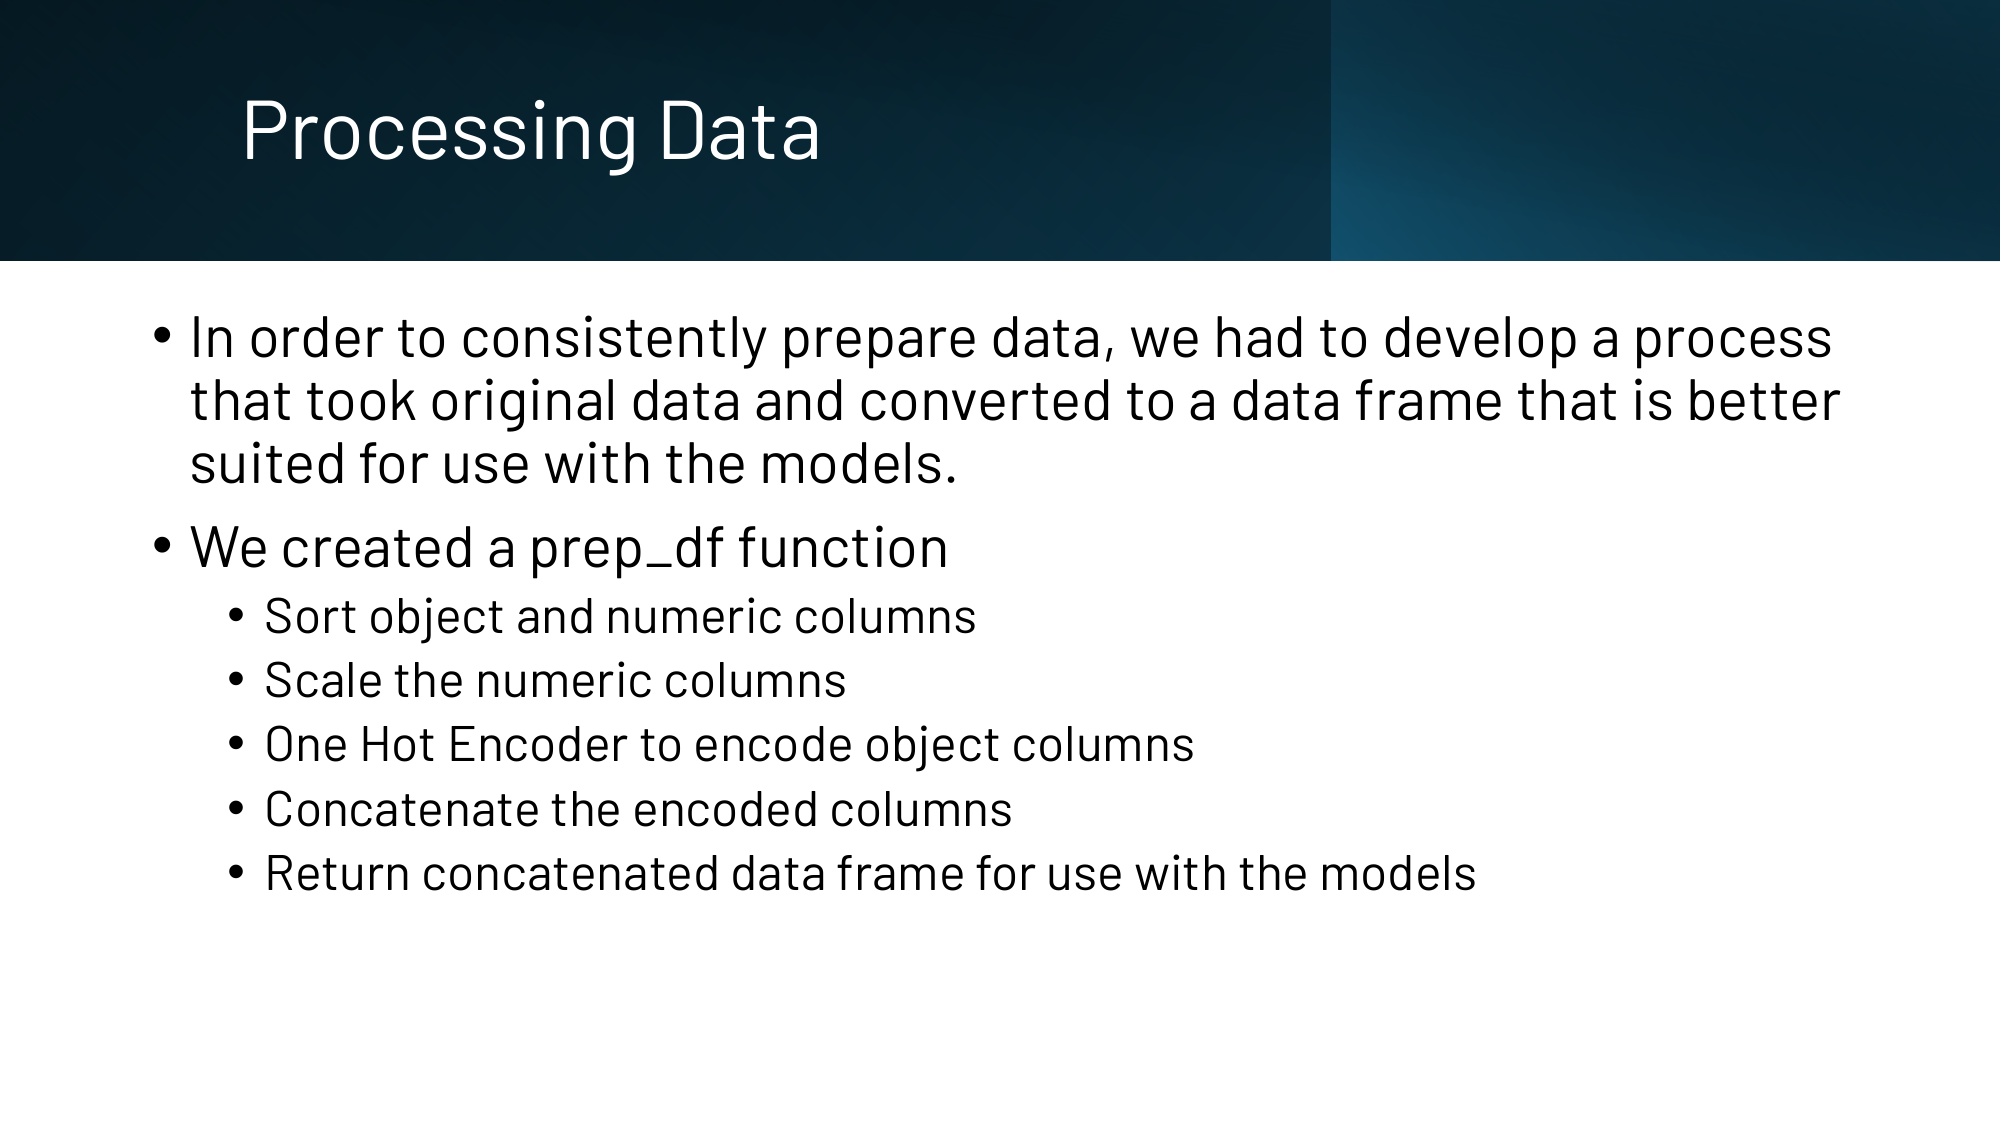

# Processing Data
In order to consistently prepare data, we had to develop a process that took original data and converted to a data frame that is better suited for use with the models.
We created a prep_df function
Sort object and numeric columns
Scale the numeric columns
One Hot Encoder to encode object columns
Concatenate the encoded columns
Return concatenated data frame for use with the models